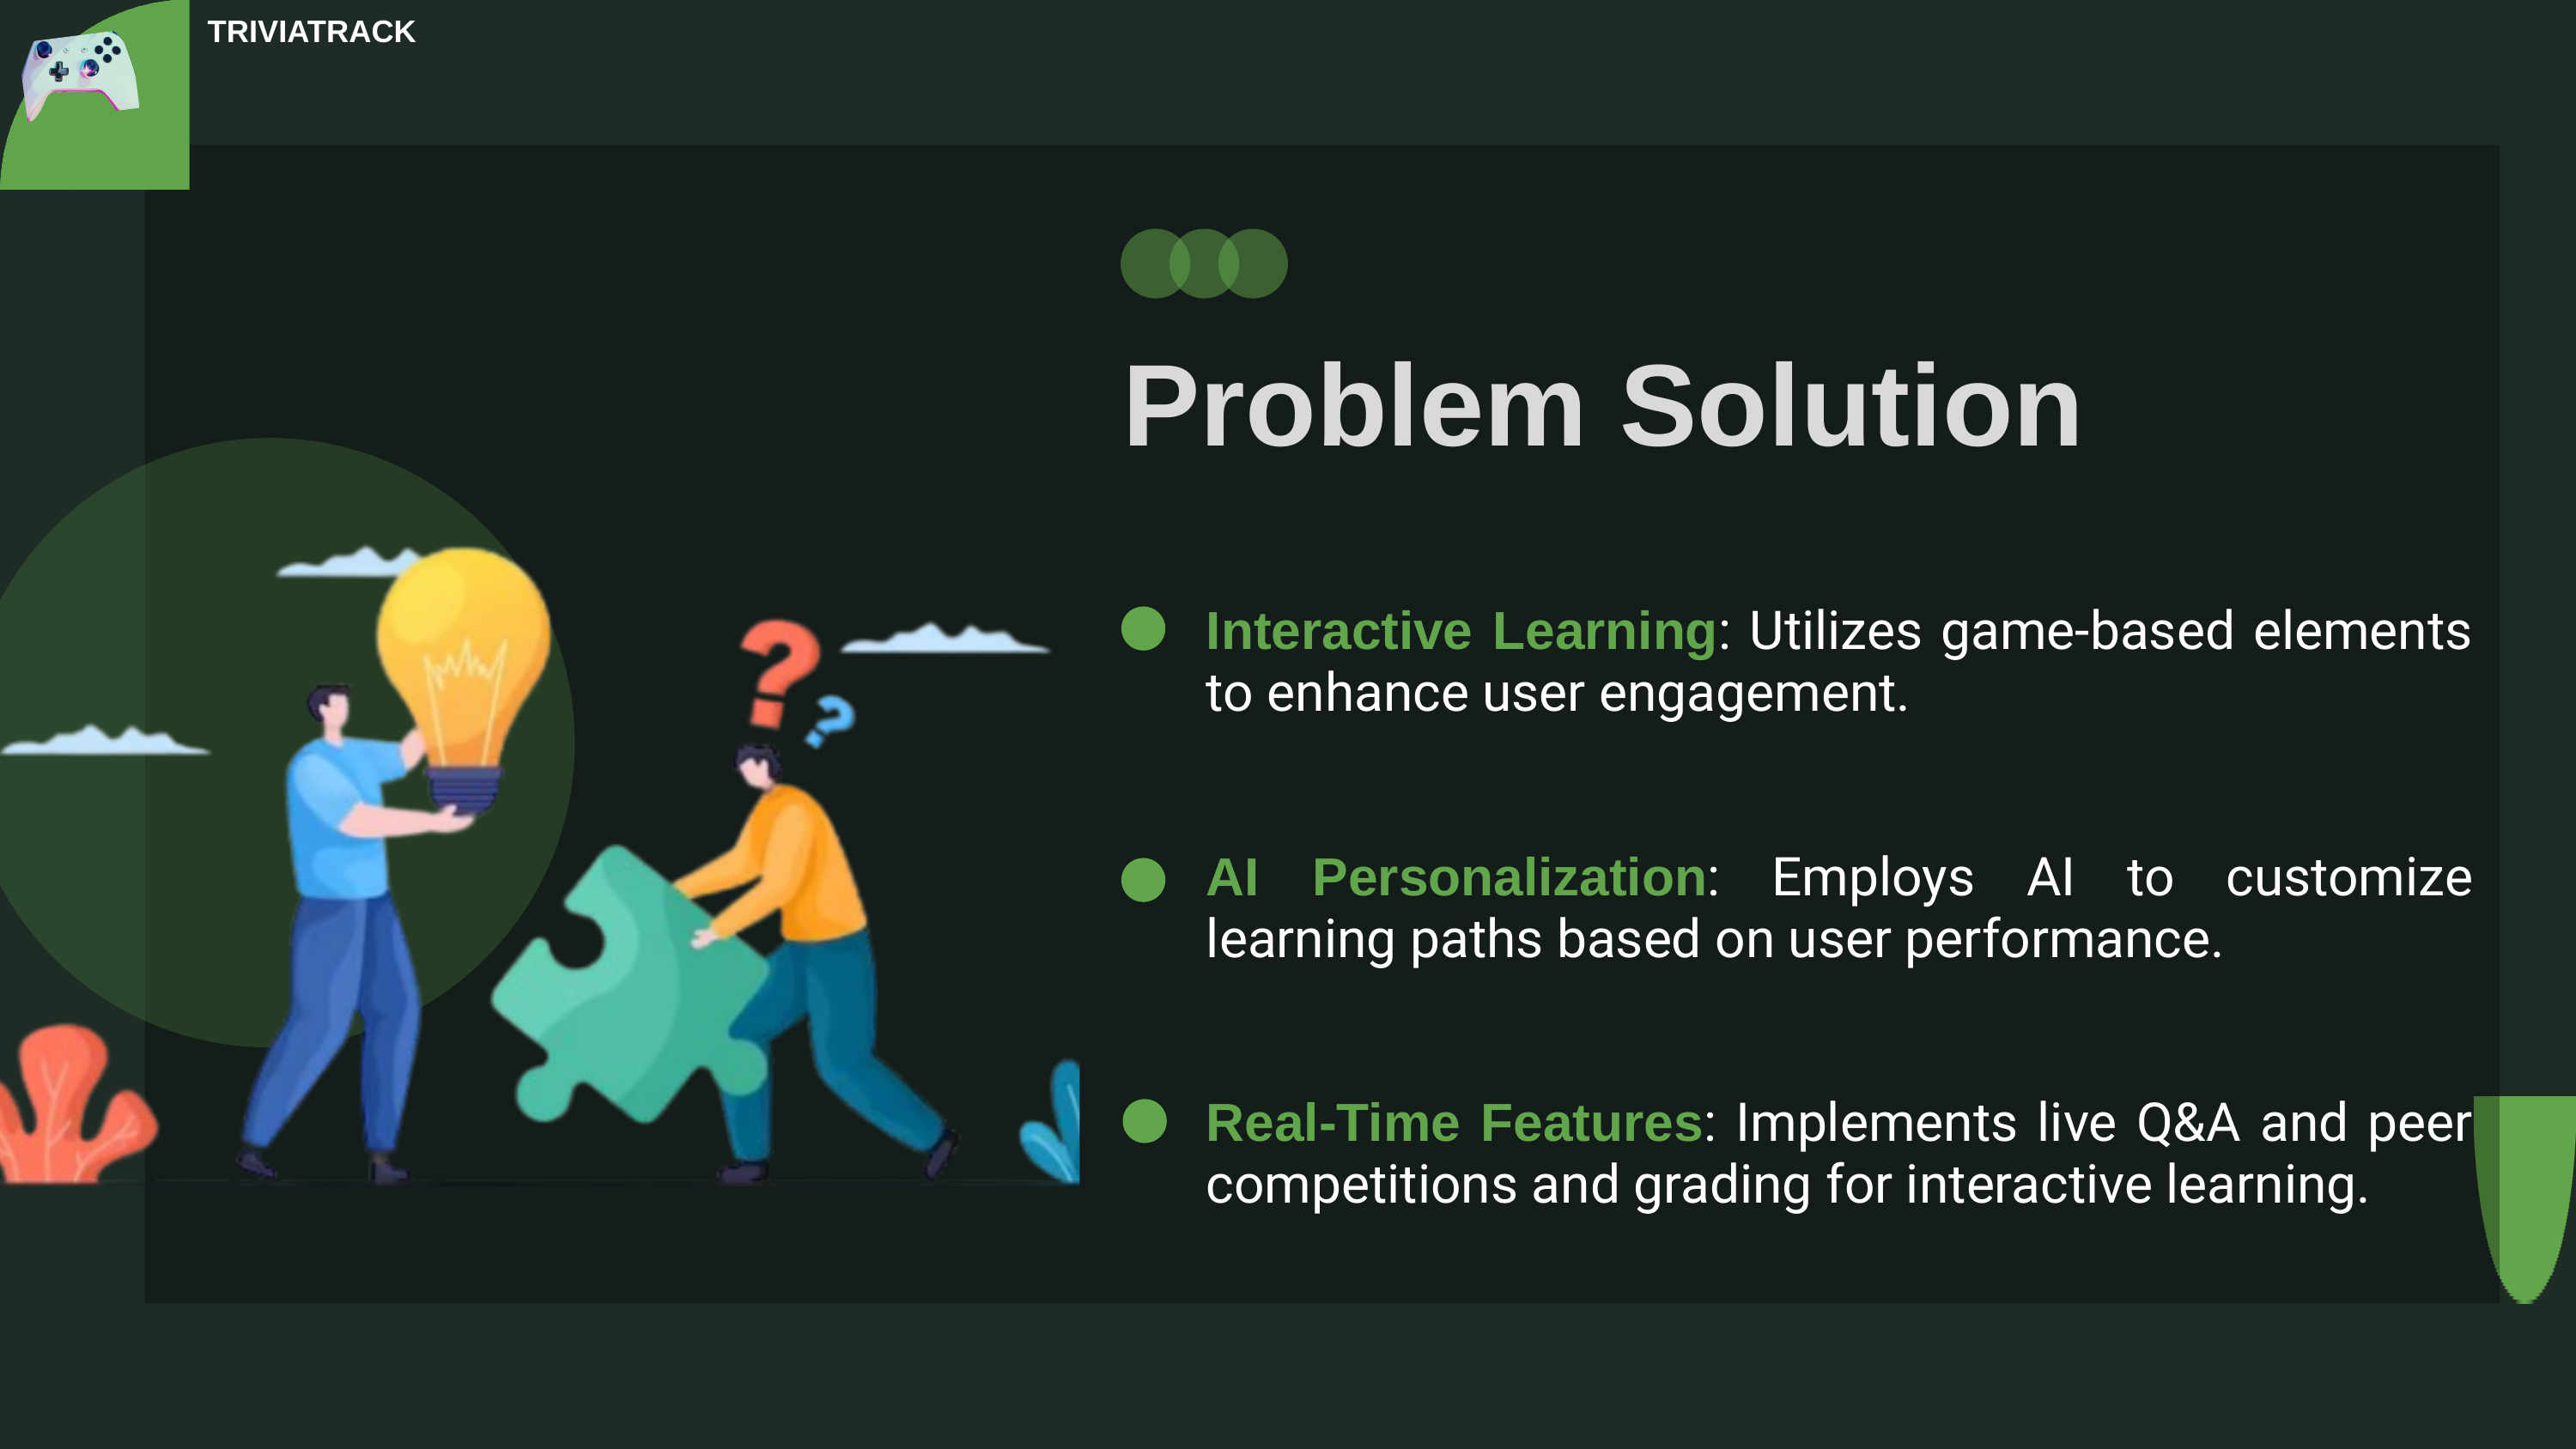

TRIVIATRACK

Problem Solution

Interactive Learning: Utilizes game-based elements to enhance user engagement.

AI Personalization: Employs AI to customize learning paths based on user performance.

Real-Time Features: Implements live Q&A and peer competitions and grading for interactive learning.